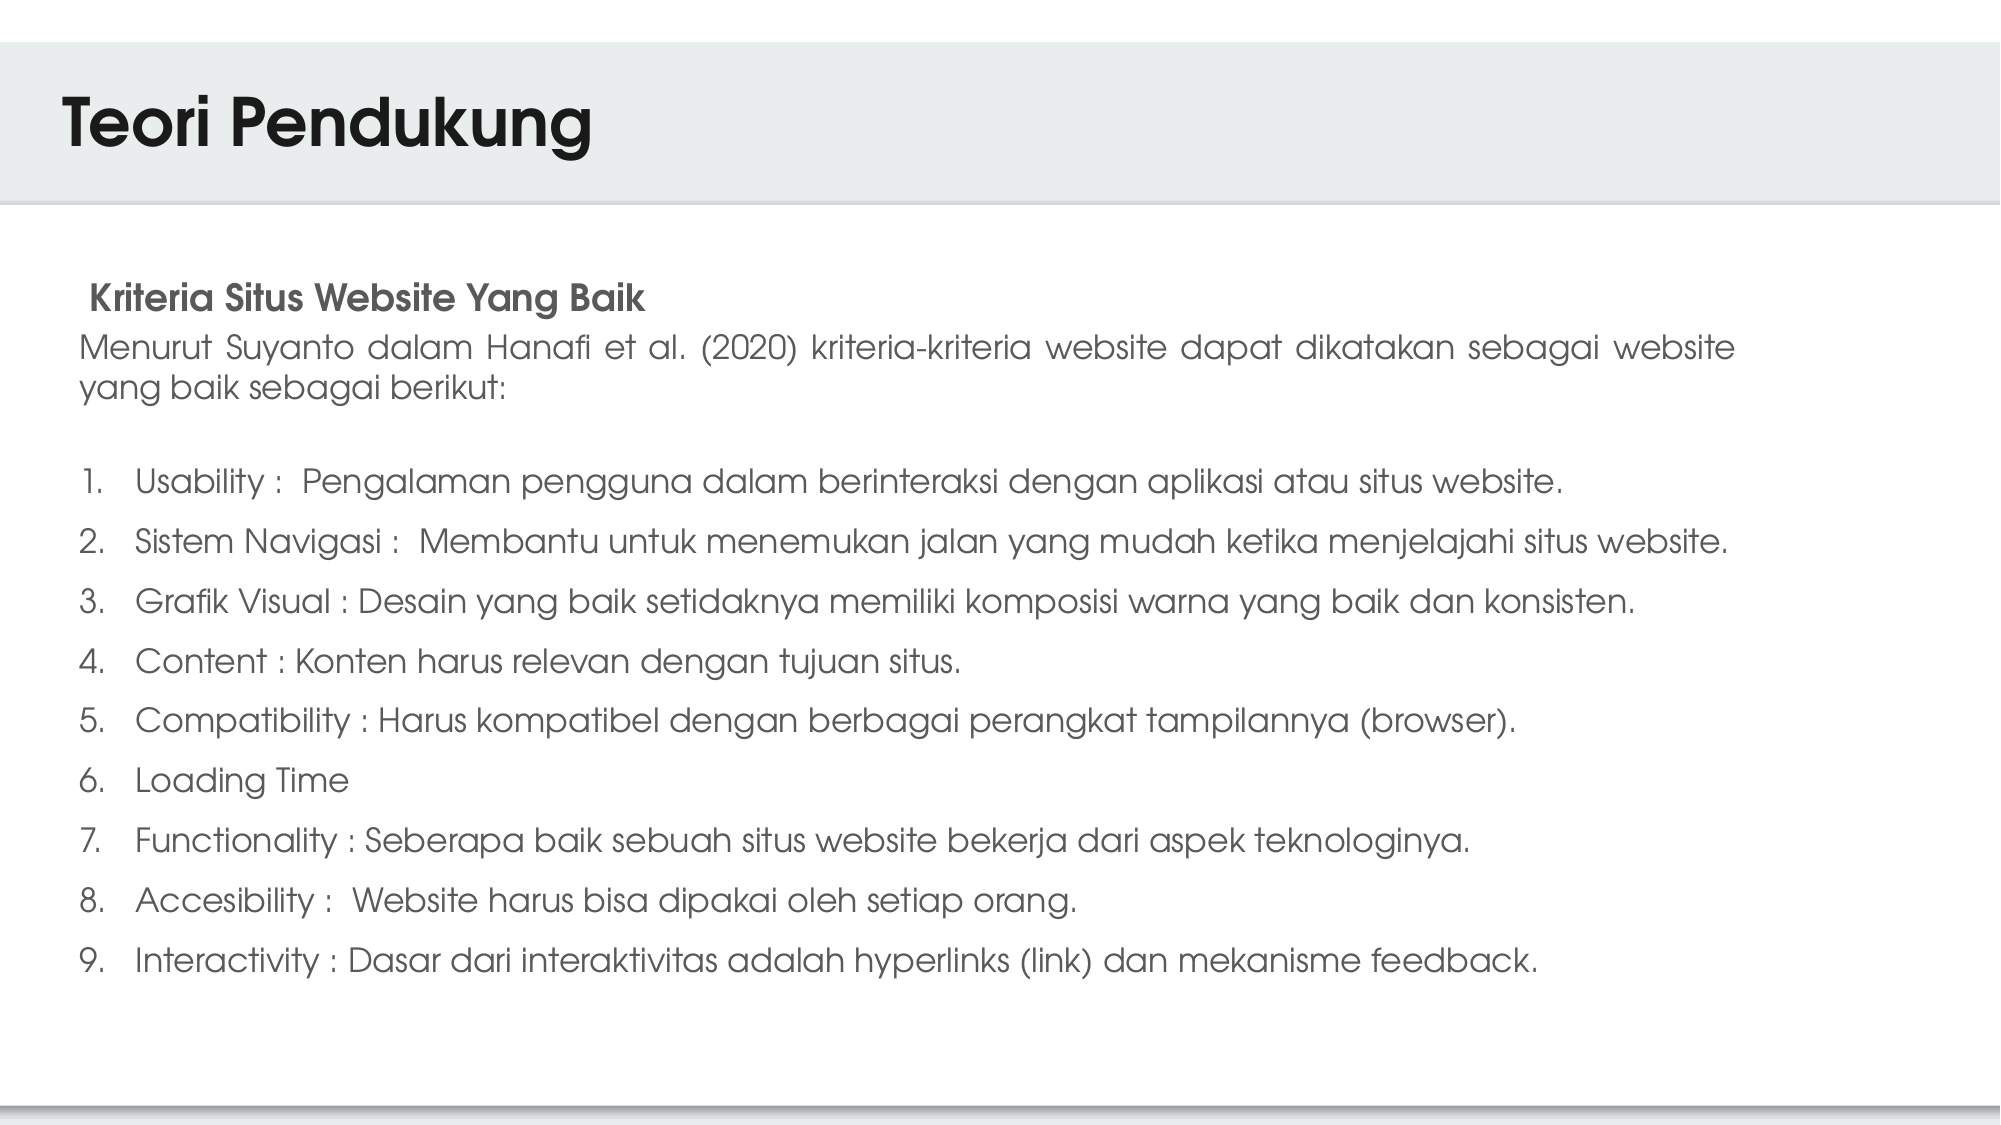

Teori Pendukung

 Kriteria Situs Website Yang Baik
Menurut Suyanto dalam Hanafi et al. (2020) kriteria-kriteria website dapat dikatakan sebagai website yang baik sebagai berikut:
Usability :  Pengalaman pengguna dalam berinteraksi dengan aplikasi atau situs website.
Sistem Navigasi :  Membantu untuk menemukan jalan yang mudah ketika menjelajahi situs website.
Grafik Visual : Desain yang baik setidaknya memiliki komposisi warna yang baik dan konsisten.
Content : Konten harus relevan dengan tujuan situs.
Compatibility : Harus kompatibel dengan berbagai perangkat tampilannya (browser).
Loading Time
Functionality : Seberapa baik sebuah situs website bekerja dari aspek teknologinya.
Accesibility :  Website harus bisa dipakai oleh setiap orang.
Interactivity : Dasar dari interaktivitas adalah hyperlinks (link) dan mekanisme feedback.